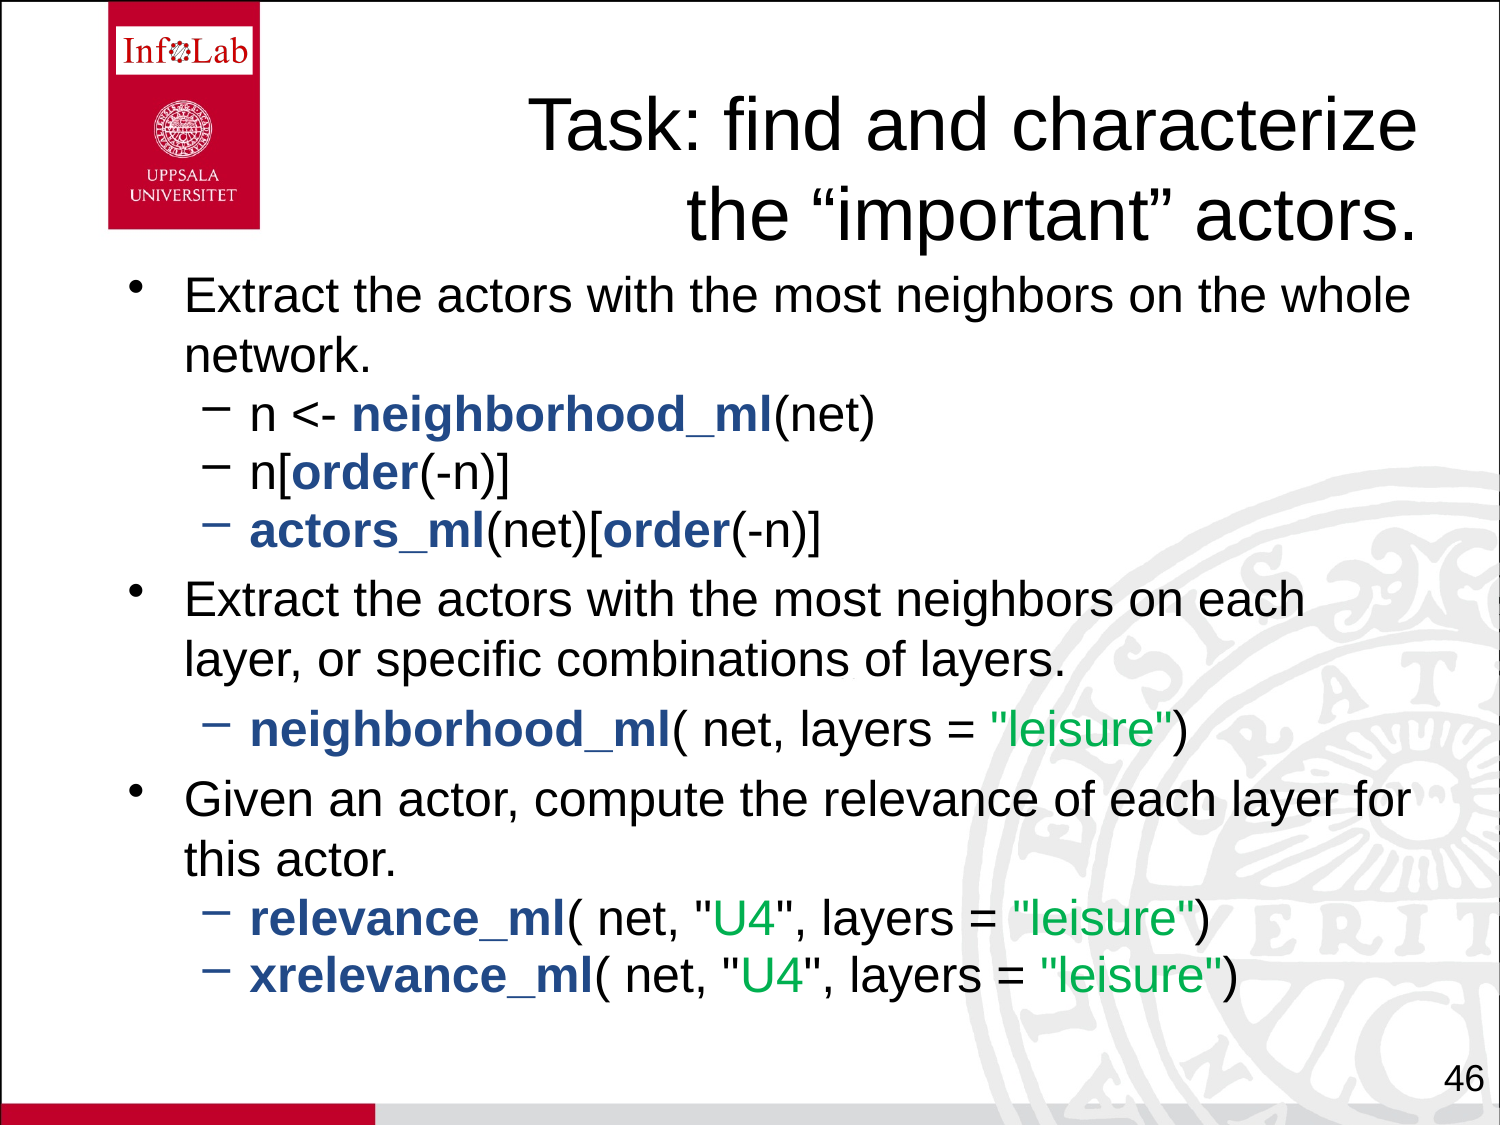

# Task: find and characterize the “important” actors.
Extract the actors with the most neighbors on the whole network.
n <- neighborhood_ml(net)
n[order(-n)]
actors_ml(net)[order(-n)]
Extract the actors with the most neighbors on each layer, or specific combinations of layers.
neighborhood_ml( net, layers = "leisure")
Given an actor, compute the relevance of each layer for this actor.
relevance_ml( net, "U4", layers = "leisure")
xrelevance_ml( net, "U4", layers = "leisure")